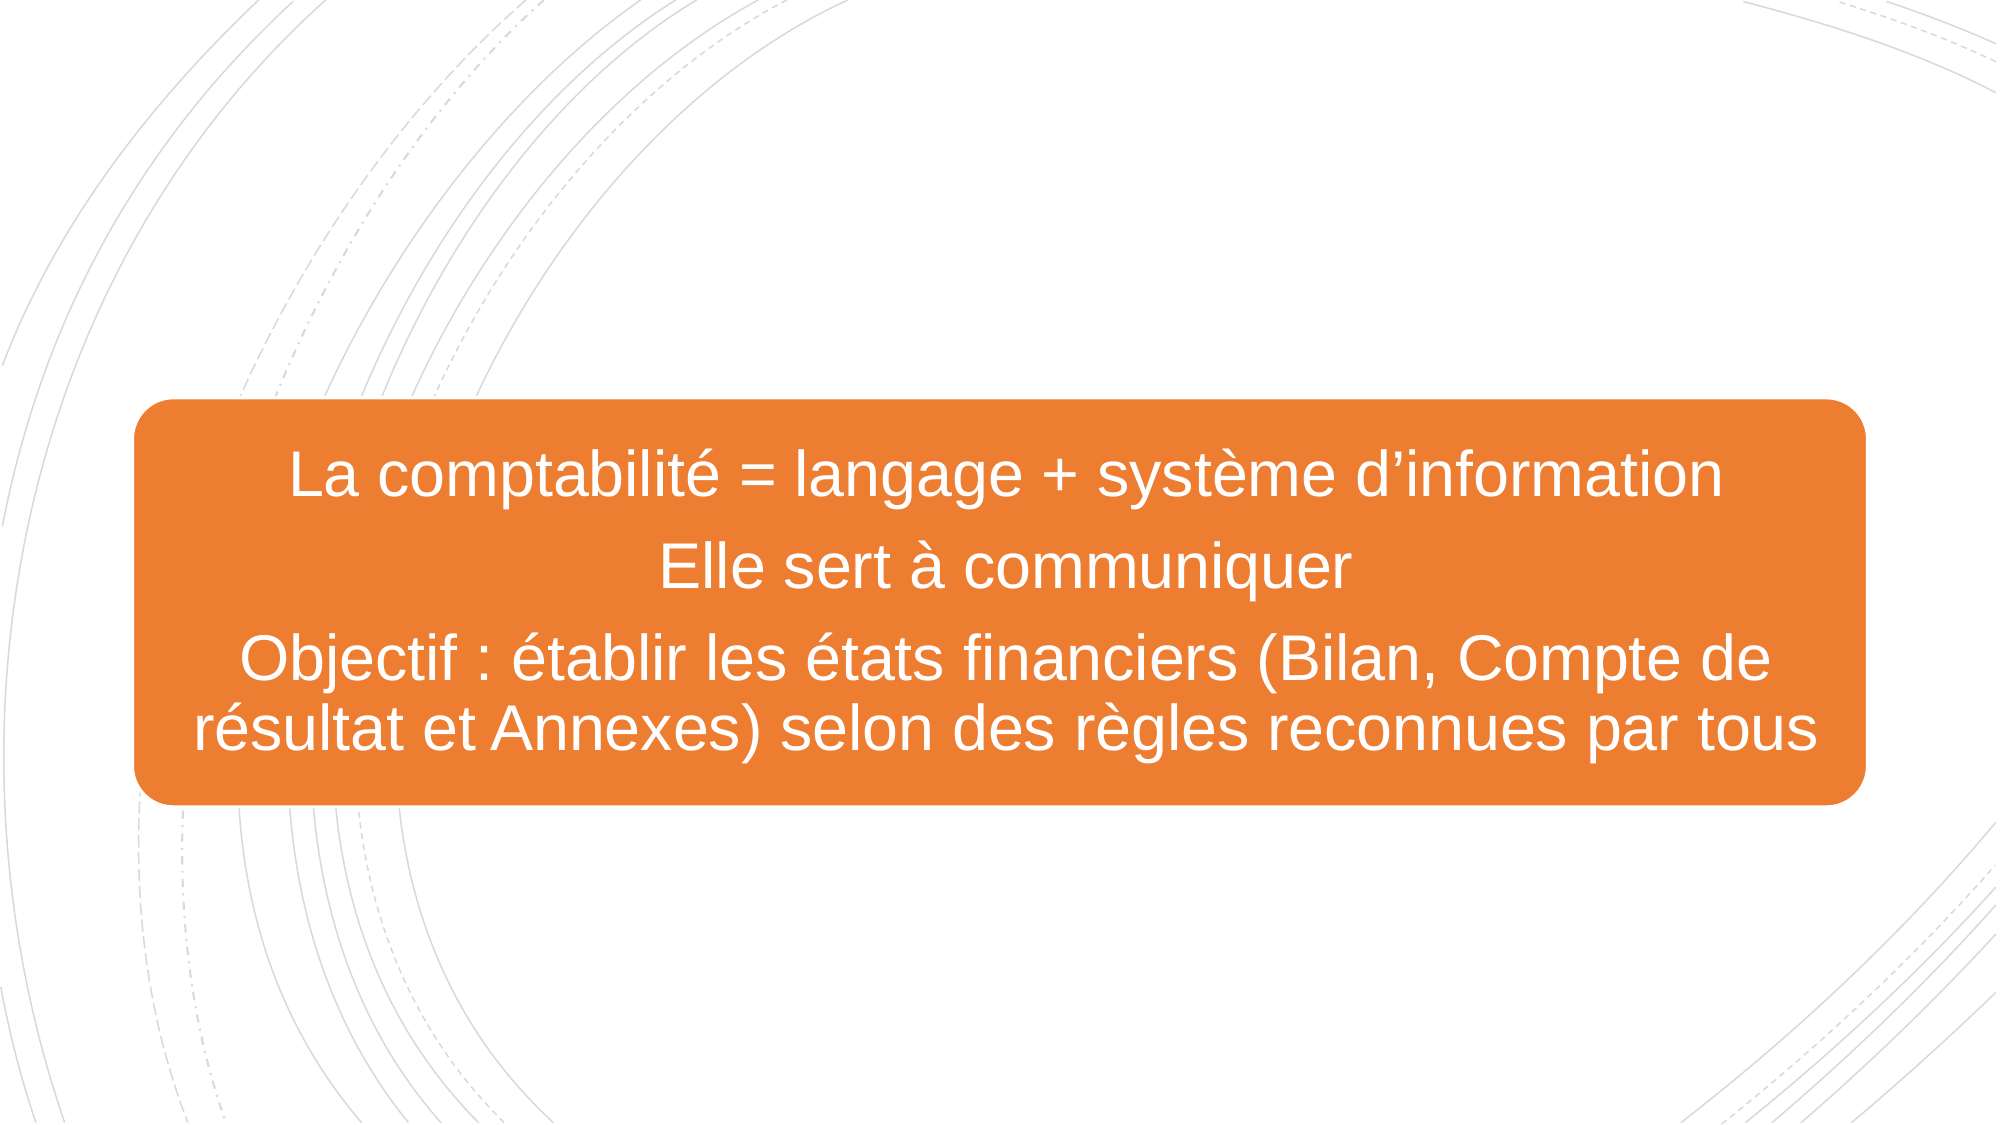

La comptabilité = langage + système d’information
Elle sert à communiquer
Objectif : établir les états financiers (Bilan, Compte de résultat et Annexes) selon des règles reconnues par tous